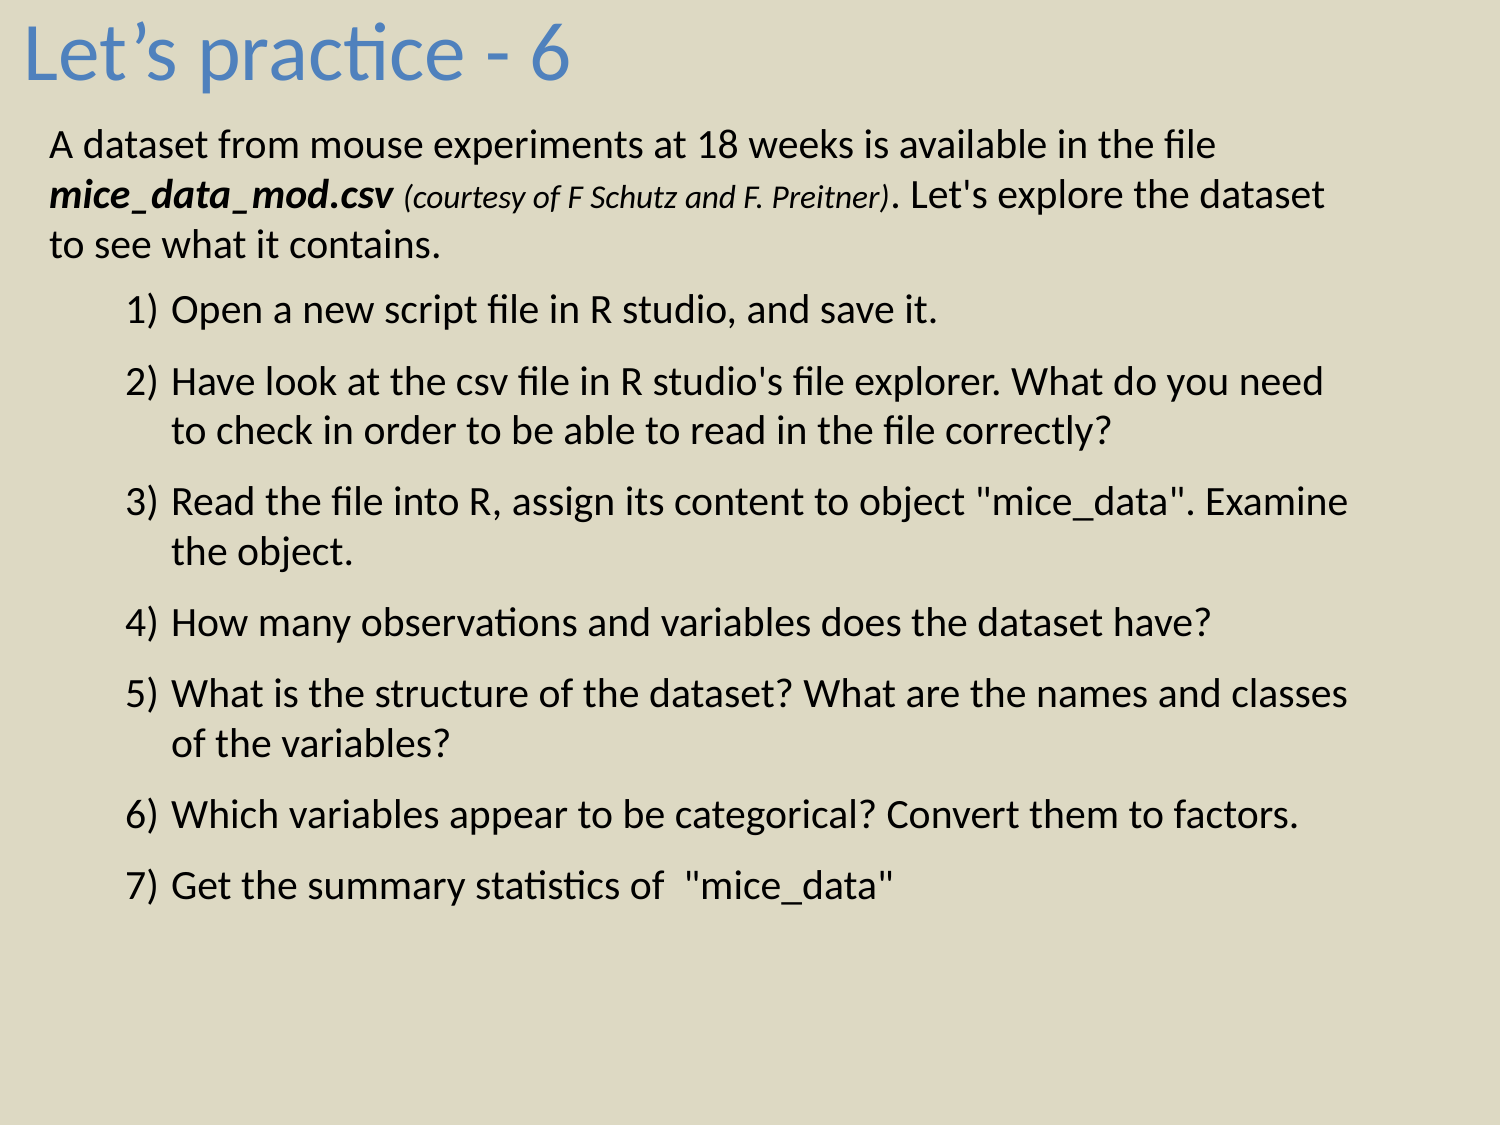

Let’s practice - 6
A dataset from mouse experiments at 18 weeks is available in the file mice_data_mod.csv (courtesy of F Schutz and F. Preitner). Let's explore the dataset to see what it contains.
Open a new script file in R studio, and save it.
Have look at the csv file in R studio's file explorer. What do you need to check in order to be able to read in the file correctly?
Read the file into R, assign its content to object "mice_data". Examine the object.
How many observations and variables does the dataset have?
What is the structure of the dataset? What are the names and classes of the variables?
Which variables appear to be categorical? Convert them to factors.
Get the summary statistics of  "mice_data"